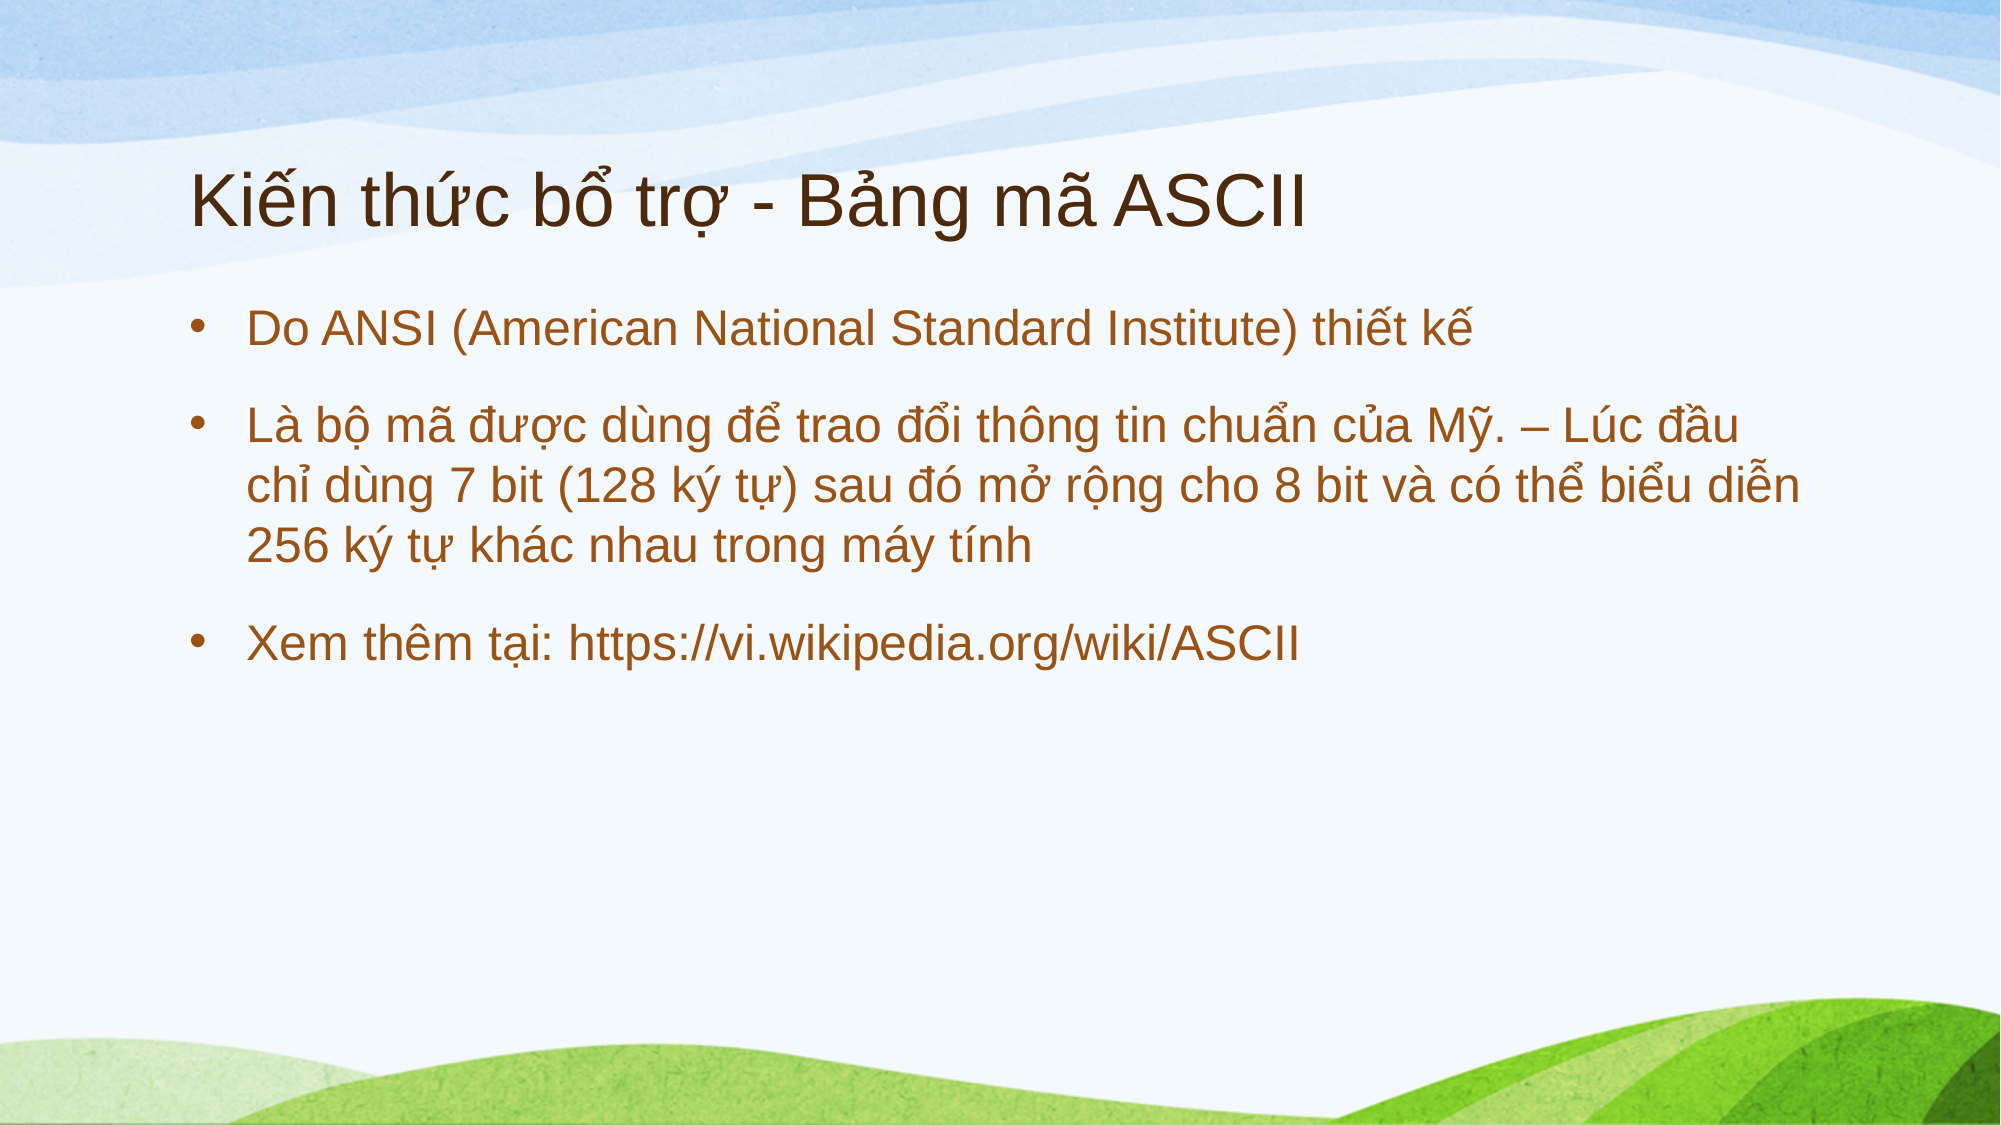

# Kiến thức bổ trợ - Bảng mã ASCII
Do ANSI (American National Standard Institute) thiết kế
Là bộ mã được dùng để trao đổi thông tin chuẩn của Mỹ. – Lúc đầu chỉ dùng 7 bit (128 ký tự) sau đó mở rộng cho 8 bit và có thể biểu diễn 256 ký tự khác nhau trong máy tính
Xem thêm tại: https://vi.wikipedia.org/wiki/ASCII